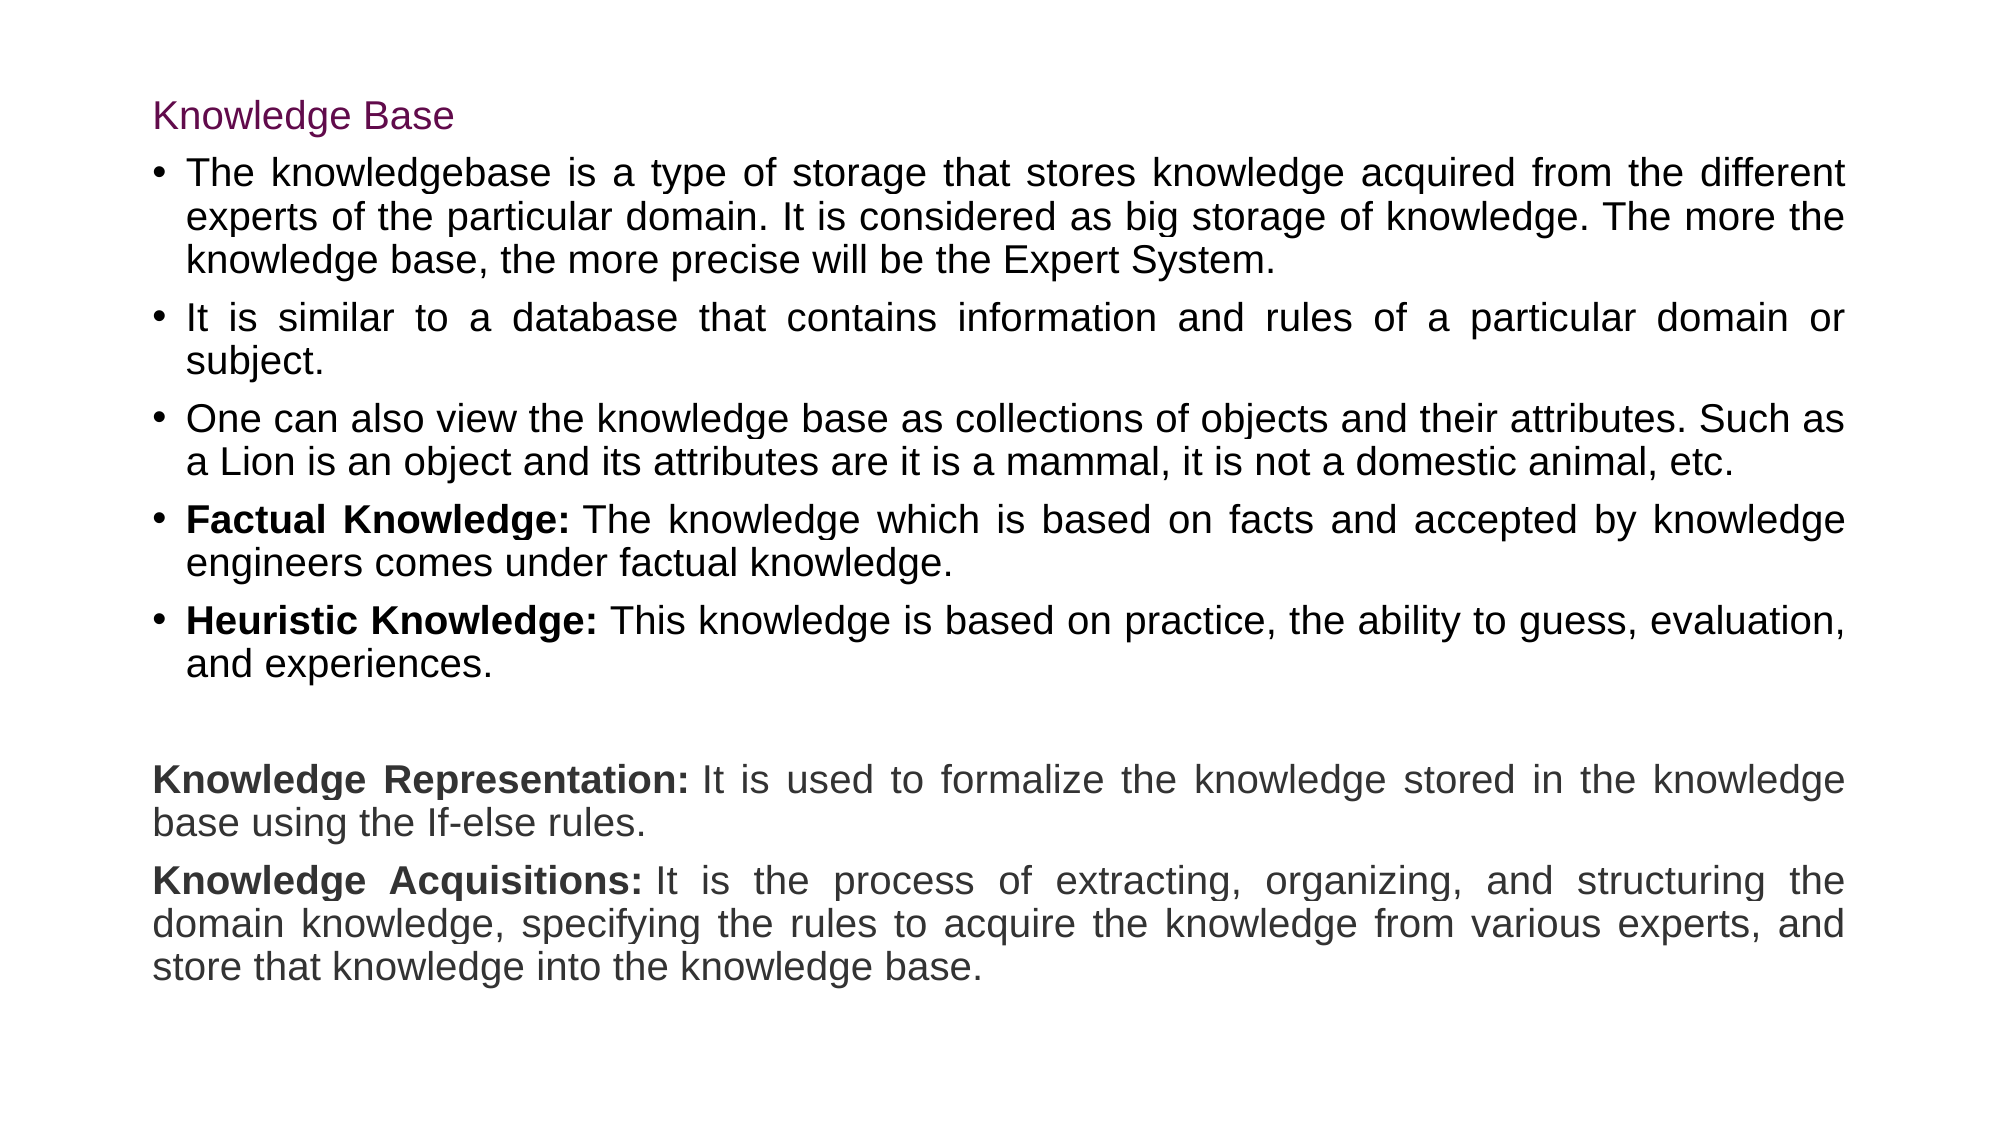

Knowledge Base
The knowledgebase is a type of storage that stores knowledge acquired from the different experts of the particular domain. It is considered as big storage of knowledge. The more the knowledge base, the more precise will be the Expert System.
It is similar to a database that contains information and rules of a particular domain or subject.
One can also view the knowledge base as collections of objects and their attributes. Such as a Lion is an object and its attributes are it is a mammal, it is not a domestic animal, etc.
Factual Knowledge: The knowledge which is based on facts and accepted by knowledge engineers comes under factual knowledge.
Heuristic Knowledge: This knowledge is based on practice, the ability to guess, evaluation, and experiences.

Knowledge Representation: It is used to formalize the knowledge stored in the knowledge base using the If-else rules.
Knowledge Acquisitions: It is the process of extracting, organizing, and structuring the domain knowledge, specifying the rules to acquire the knowledge from various experts, and store that knowledge into the knowledge base.